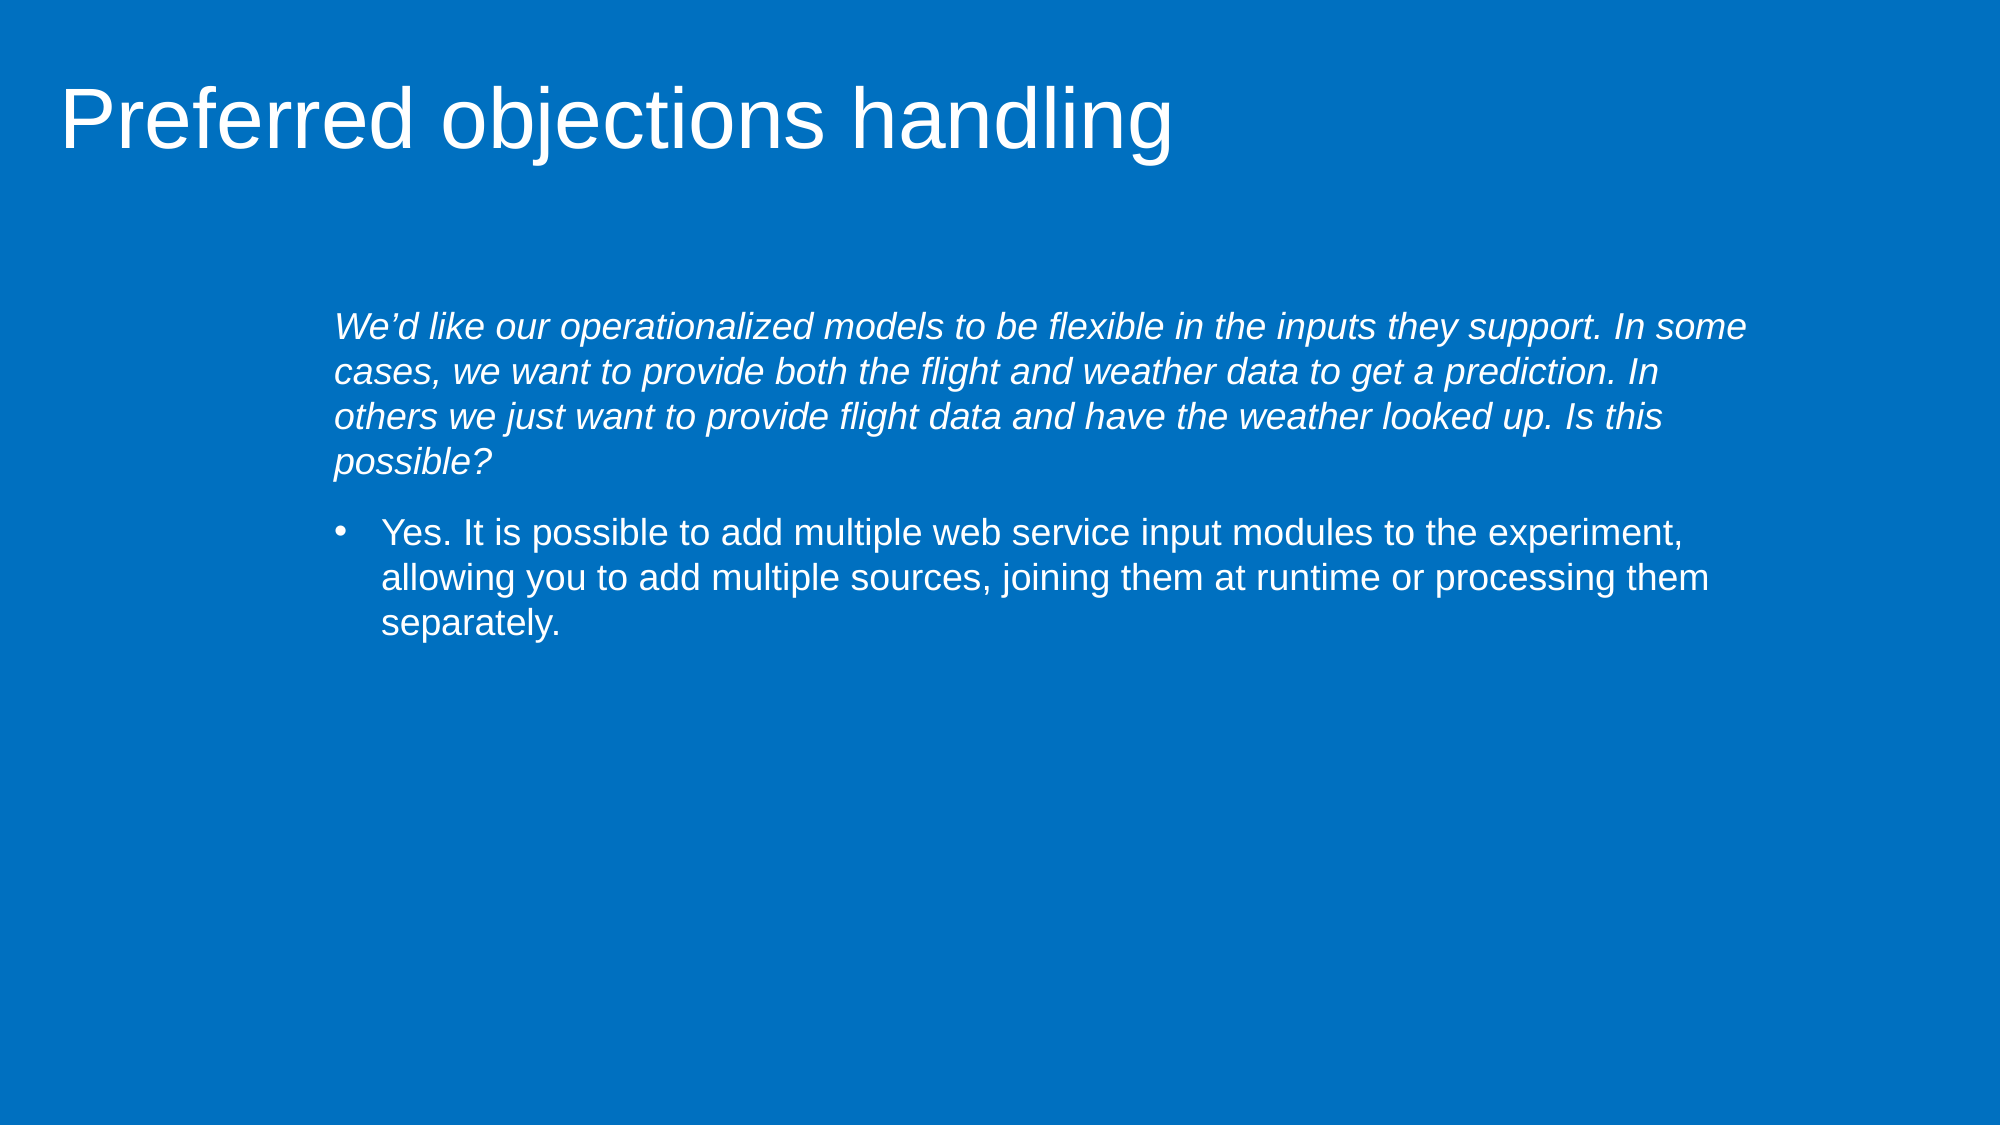

# Preferred objections handling
We’d like our operationalized models to be flexible in the inputs they support. In some cases, we want to provide both the flight and weather data to get a prediction. In others we just want to provide flight data and have the weather looked up. Is this possible?
Yes. It is possible to add multiple web service input modules to the experiment, allowing you to add multiple sources, joining them at runtime or processing them separately.